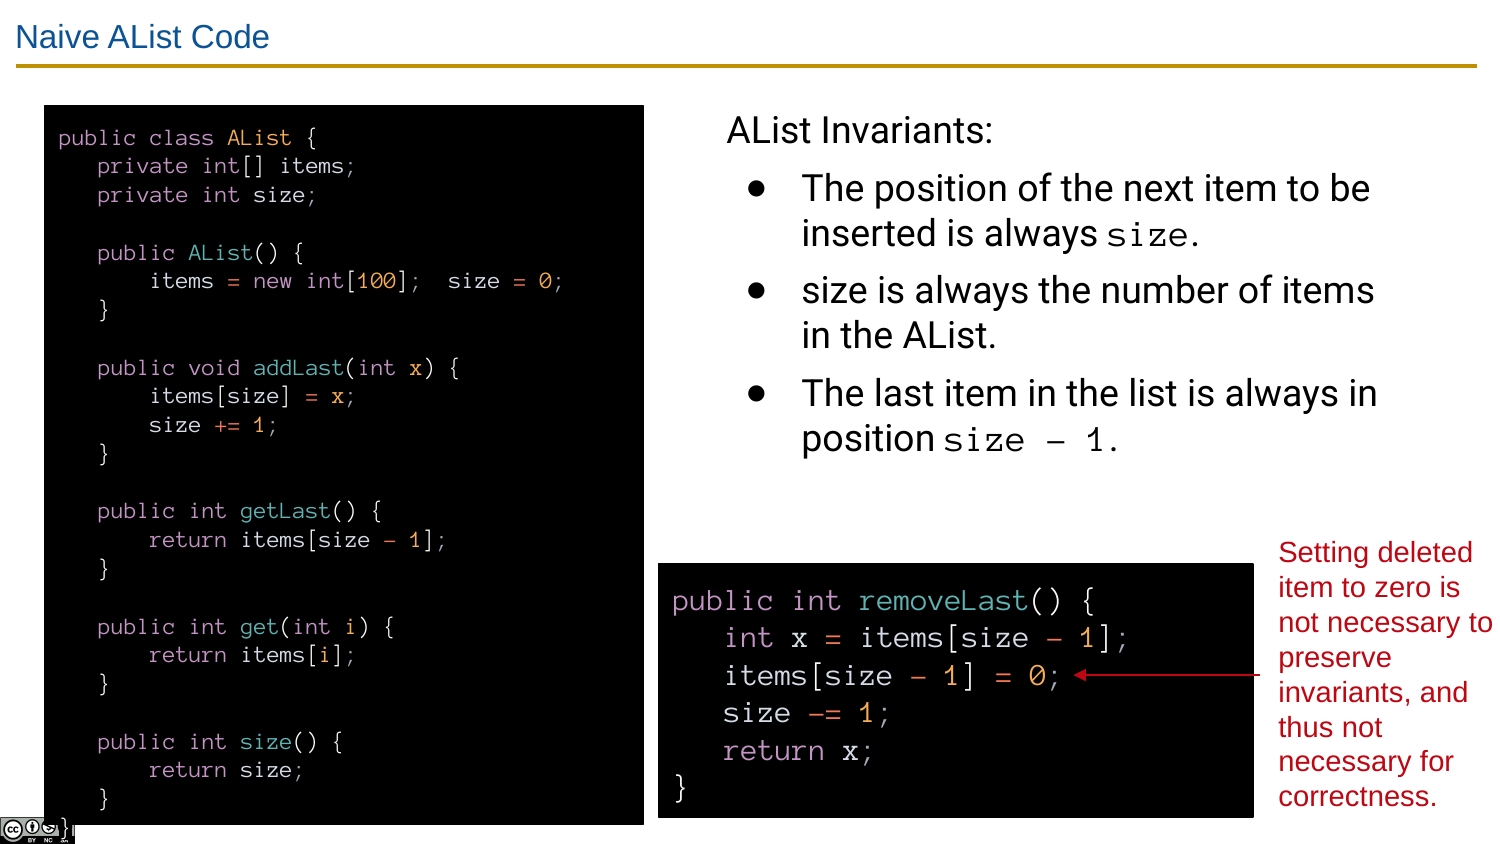

# Naive AList Code
AList Invariants:
The position of the next item to be inserted is always size.
size is always the number of items in the AList.
The last item in the list is always in position size - 1.
public class AList {
   private int[] items;
   private int size;

   public AList() {
       items = new int[100];  size = 0;
   }

   public void addLast(int x) {
       items[size] = x;
       size += 1;
   }

   public int getLast() {
       return items[size - 1];
   }

   public int get(int i) {
       return items[i];
   }

   public int size() {
       return size;
   }
}
Setting deleted item to zero is not necessary to preserve invariants, and thus not necessary for correctness.
public int removeLast() {
   int x = items[size - 1];
   items[size - 1] = 0;
   size -= 1;
   return x;
}